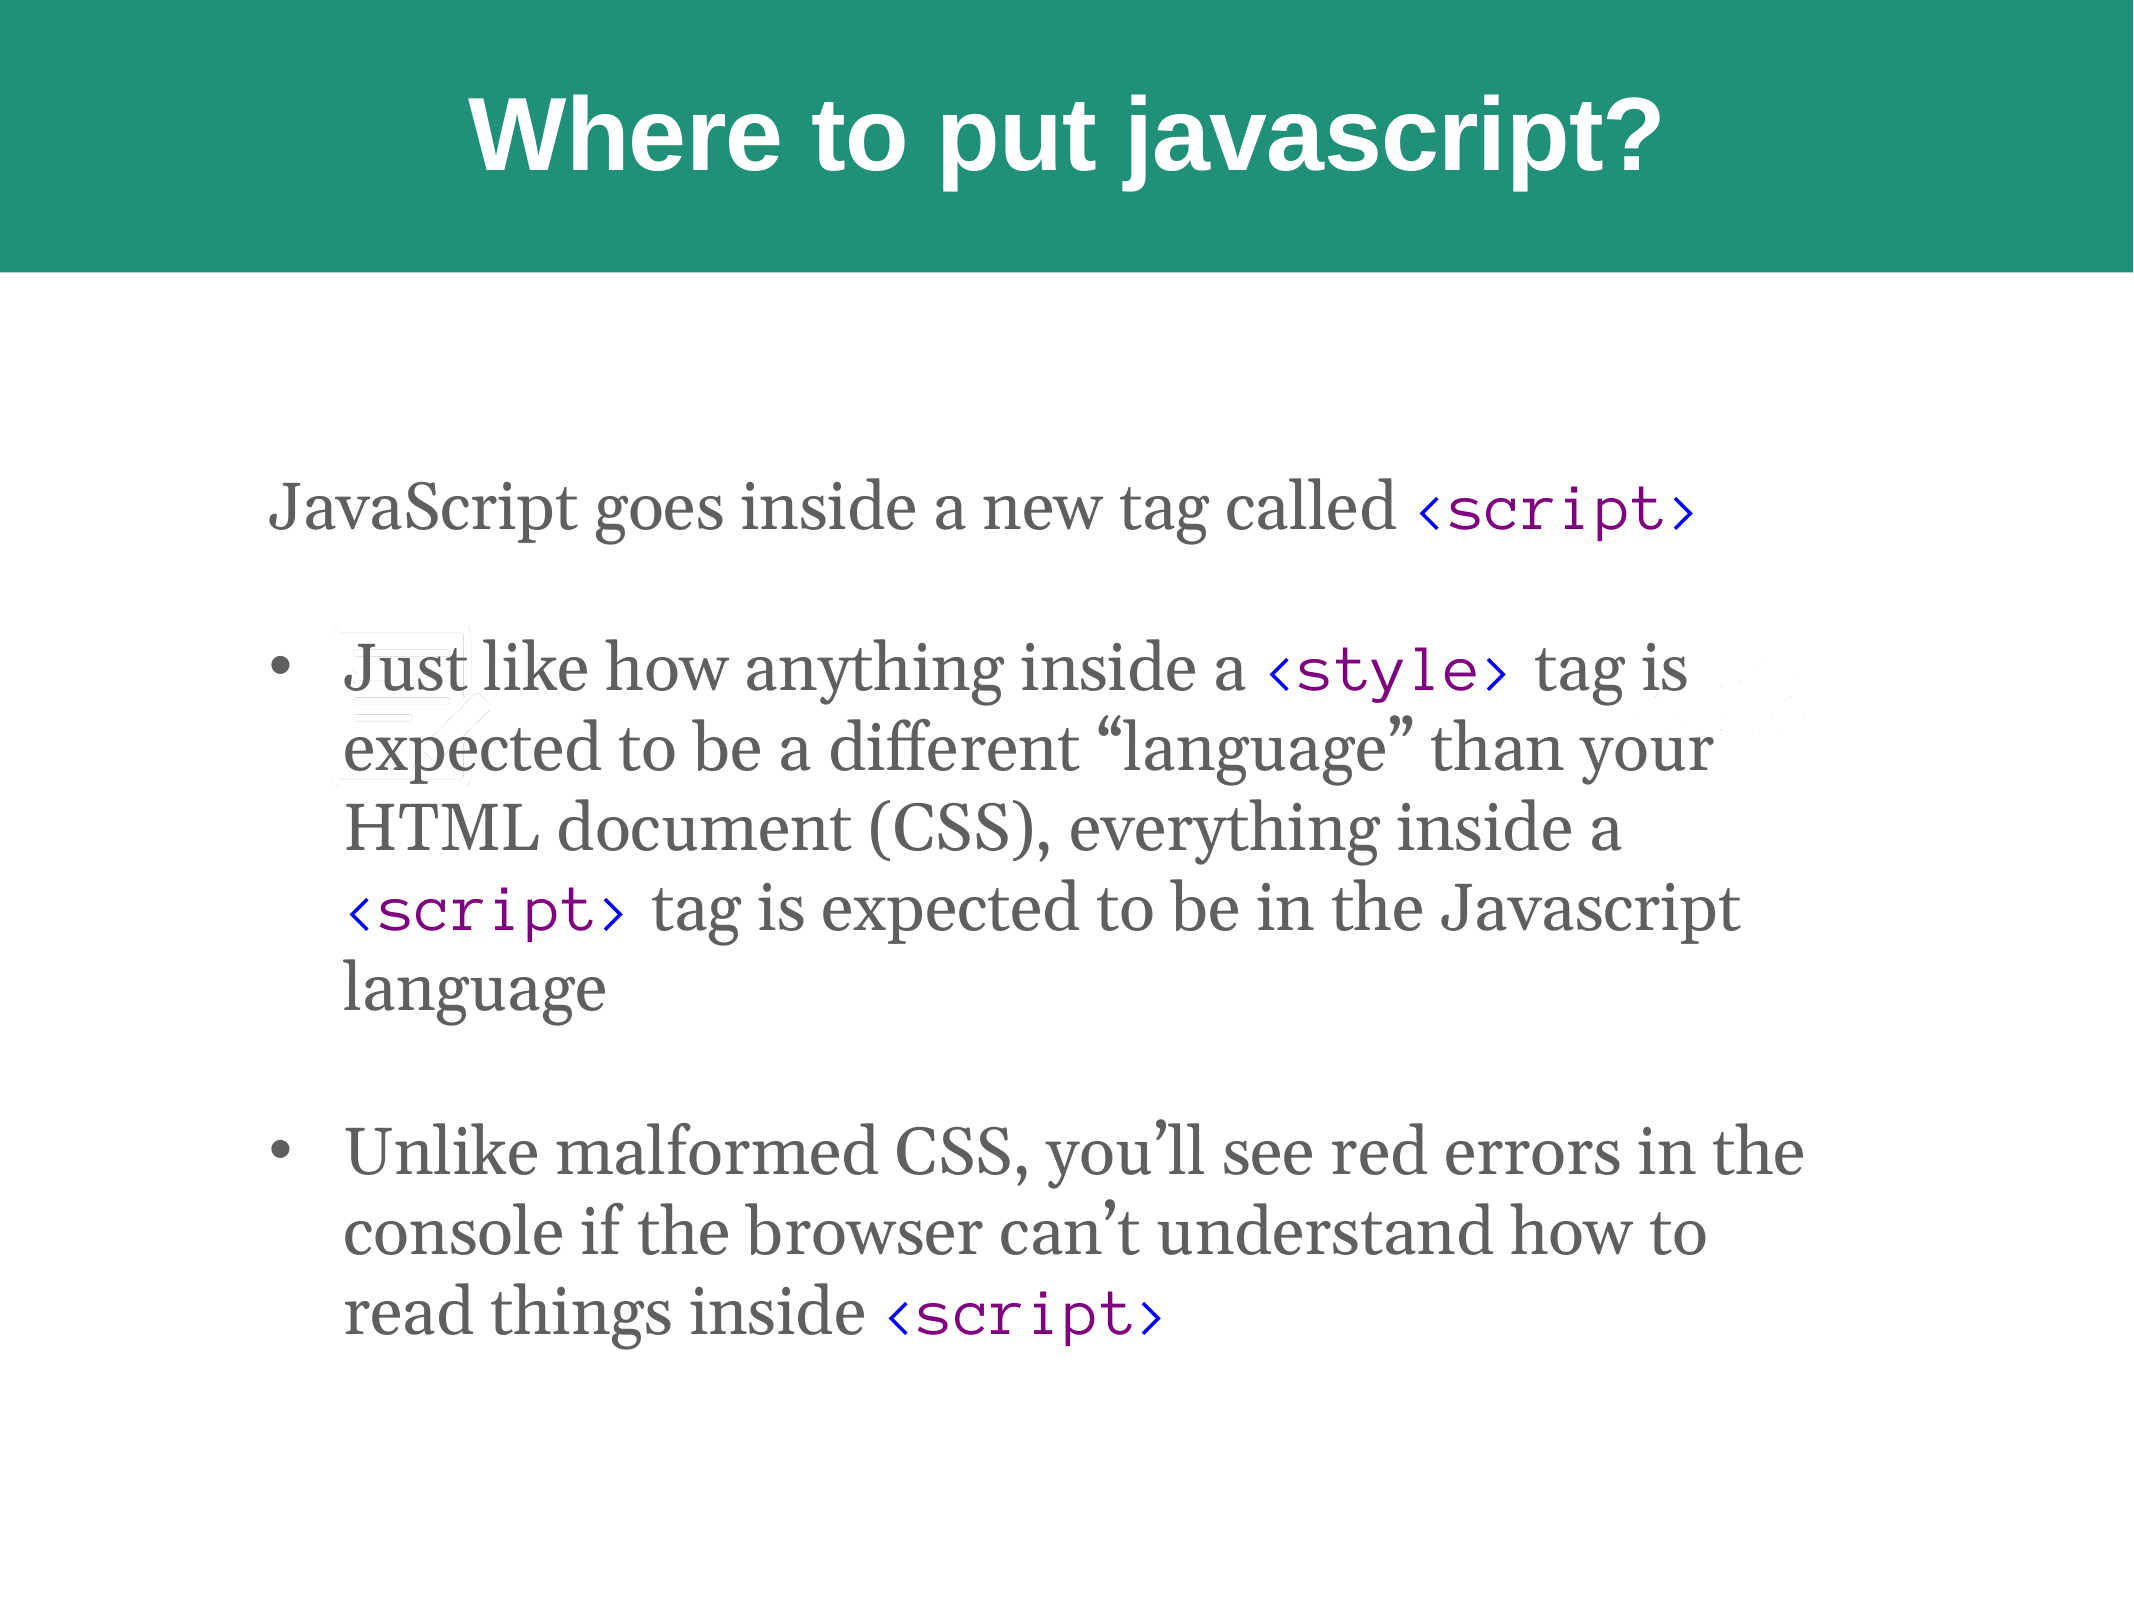

# Where to put javascript?
JavaScript goes inside a new tag called <script>

Just like how anything inside a <style> tag is expected to be a different “language” than your HTML document (CSS), everything inside a <script> tag is expected to be in the Javascript language

Unlike malformed CSS, you’ll see red errors in the console if the browser can’t understand how to read things inside <script>